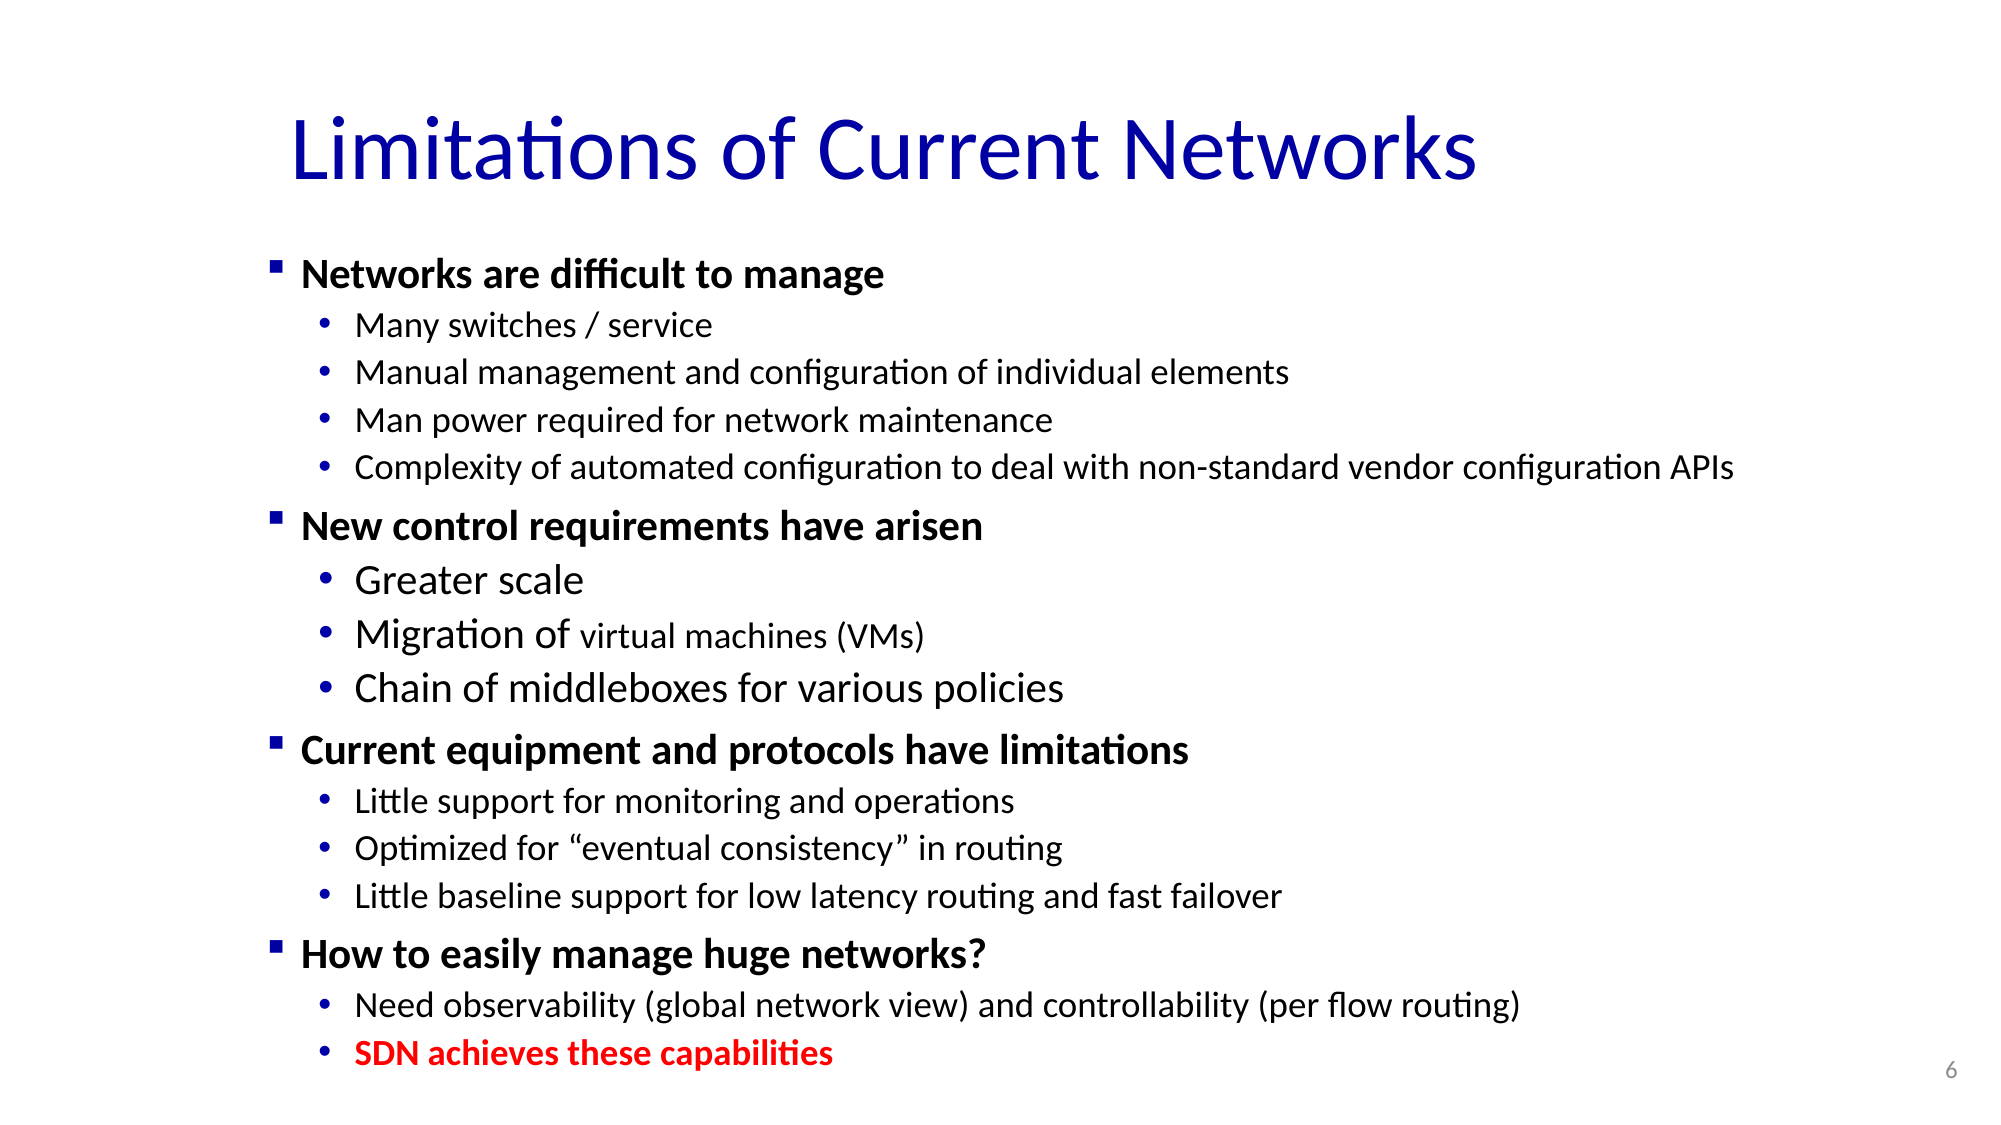

# Limitations of Current Networks
Networks are difficult to manage
Many switches / service
Manual management and configuration of individual elements
Man power required for network maintenance
Complexity of automated configuration to deal with non-standard vendor configuration APIs
New control requirements have arisen
Greater scale
Migration of virtual machines (VMs)
Chain of middleboxes for various policies
Current equipment and protocols have limitations
Little support for monitoring and operations
Optimized for “eventual consistency” in routing
Little baseline support for low latency routing and fast failover
How to easily manage huge networks?
Need observability (global network view) and controllability (per flow routing)
SDN achieves these capabilities
6